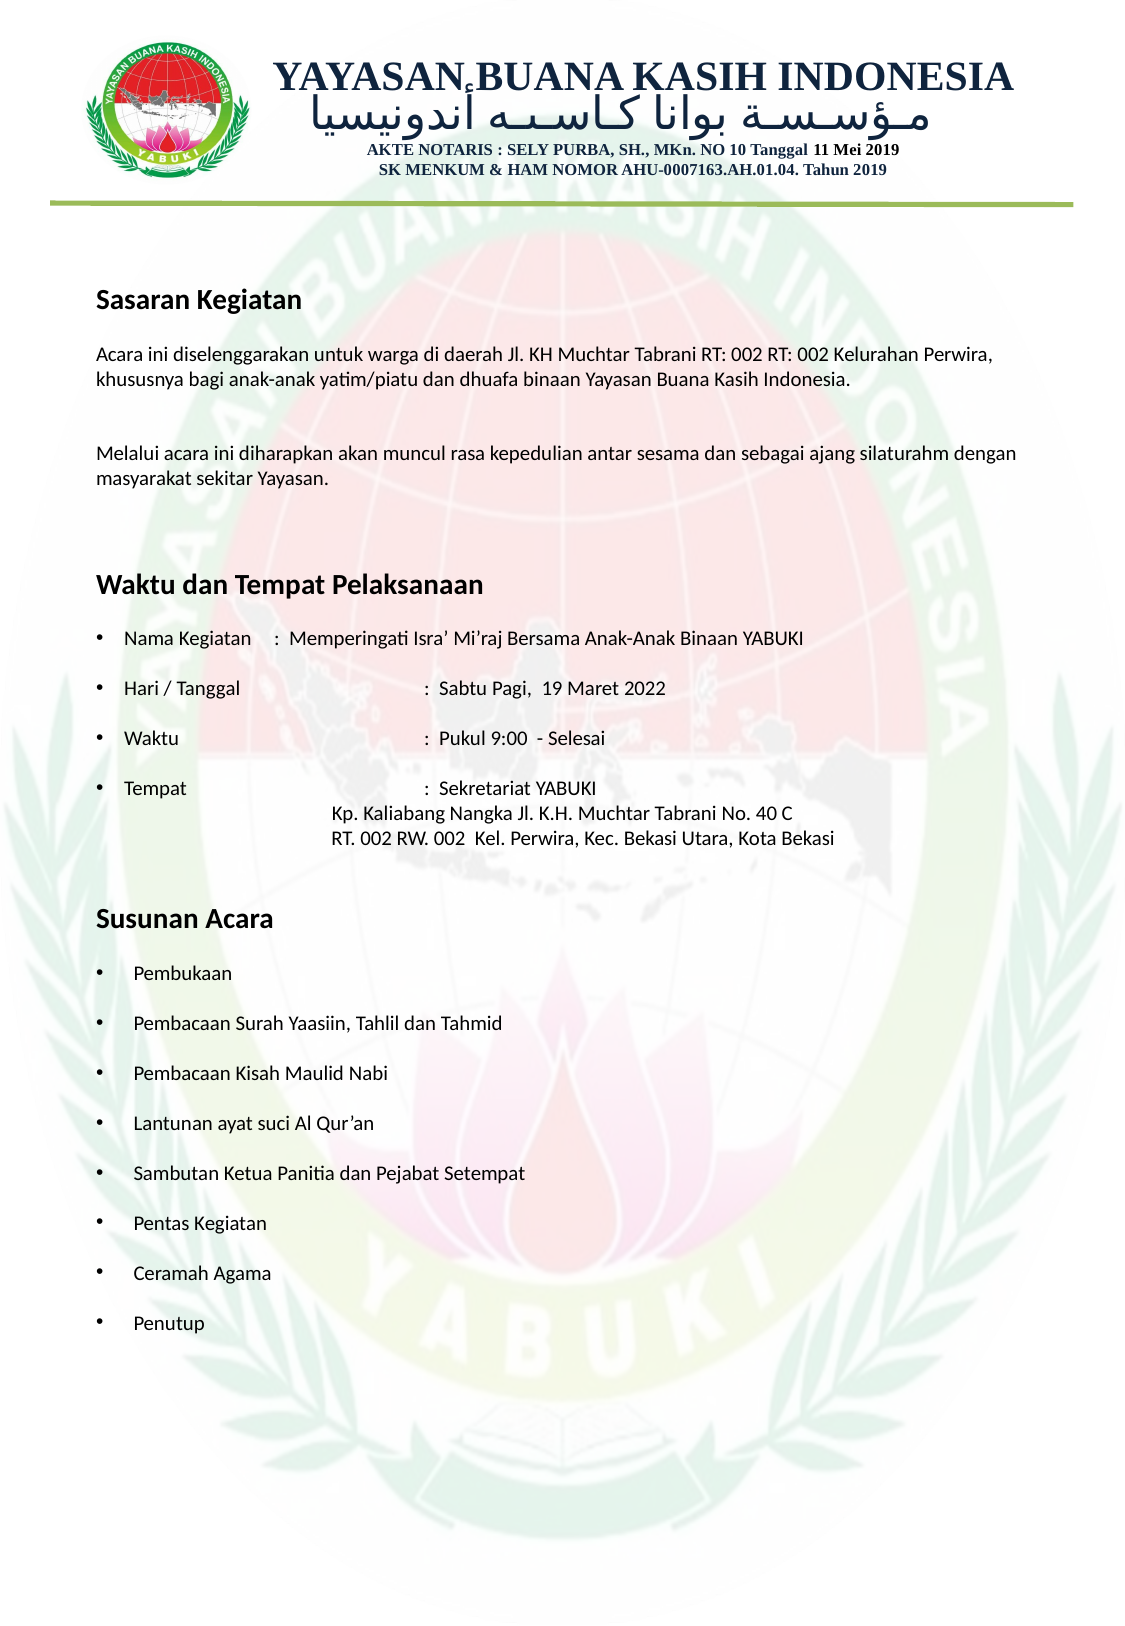

YAYASAN BUANA KASIH INDONESIA

مـؤسـسـة بوانا كـاسـىـه أندونيسيا
     AKTE NOTARIS : SELY PURBA, SH., MKn. NO 10 Tanggal 11 Mei 2019
     SK MENKUM & HAM NOMOR AHU-0007163.AH.01.04. Tahun 2019

Sasaran Kegiatan

Acara ini diselenggarakan untuk warga di daerah Jl. KH Muchtar Tabrani RT: 002 RT: 002 Kelurahan Perwira, khususnya bagi anak-anak yatim/piatu dan dhuafa binaan Yayasan Buana Kasih Indonesia.

Melalui acara ini diharapkan akan muncul rasa kepedulian antar sesama dan sebagai ajang silaturahm dengan masyarakat sekitar Yayasan.

Waktu dan Tempat Pelaksanaan

Nama Kegiatan 	:  Memperingati Isra’ Mi’raj Bersama Anak-Anak Binaan YABUKI

Hari / Tanggal		:  Sabtu Pagi,  19 Maret 2022

Waktu		:  Pukul 9:00  - Selesai

Tempat		:  Sekretariat YABUKI
Kp. Kaliabang Nangka Jl. K.H. Muchtar Tabrani No. 40 C
RT. 002 RW. 002  Kel. Perwira, Kec. Bekasi Utara, Kota Bekasi

Susunan Acara

Pembukaan

Pembacaan Surah Yaasiin, Tahlil dan Tahmid

Pembacaan Kisah Maulid Nabi

Lantunan ayat suci Al Qur’an

Sambutan Ketua Panitia dan Pejabat Setempat

Pentas Kegiatan

Ceramah Agama

Penutup